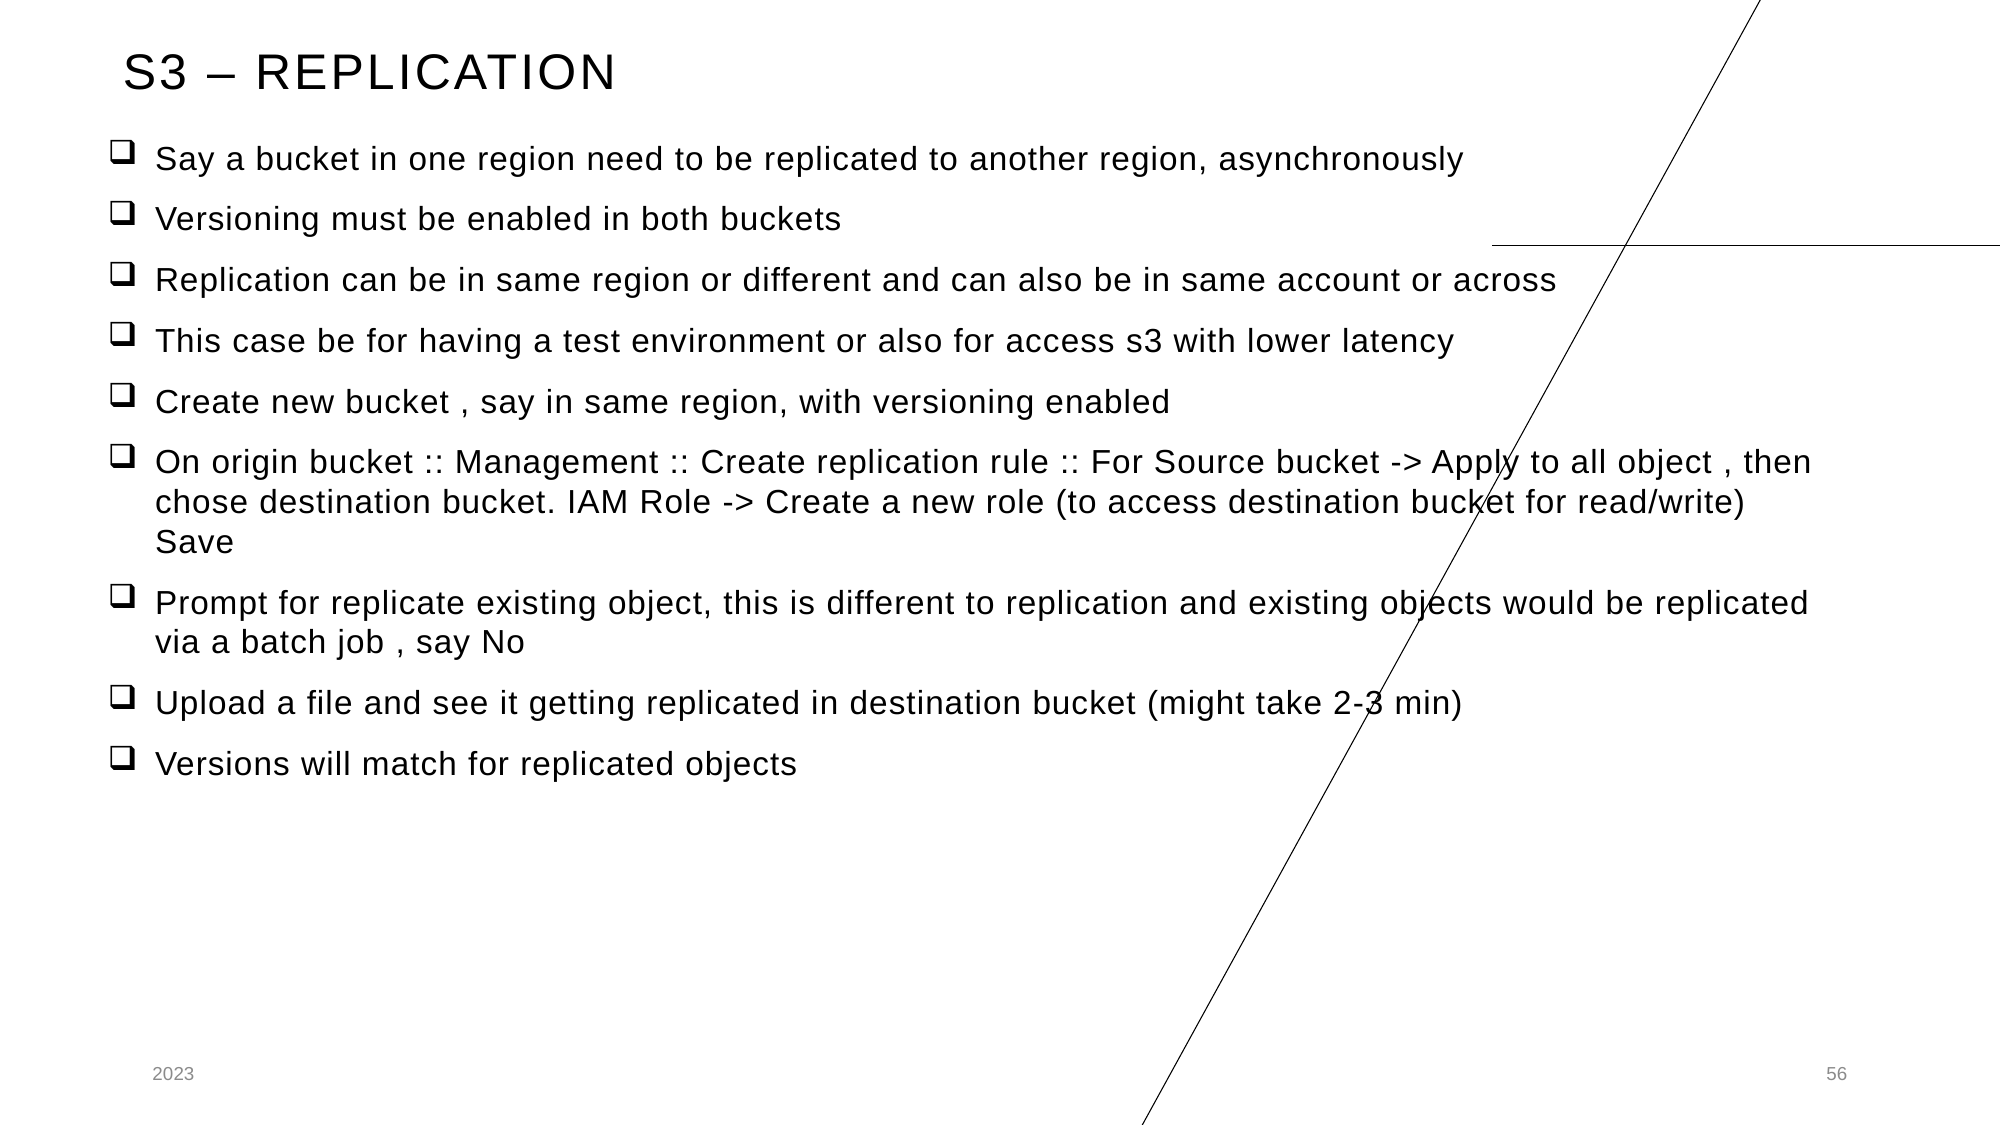

# S3 – Replication
Say a bucket in one region need to be replicated to another region, asynchronously
Versioning must be enabled in both buckets
Replication can be in same region or different and can also be in same account or across
This case be for having a test environment or also for access s3 with lower latency
Create new bucket , say in same region, with versioning enabled
On origin bucket :: Management :: Create replication rule :: For Source bucket -> Apply to all object , then chose destination bucket. IAM Role -> Create a new role (to access destination bucket for read/write) Save
Prompt for replicate existing object, this is different to replication and existing objects would be replicated via a batch job , say No
Upload a file and see it getting replicated in destination bucket (might take 2-3 min)
Versions will match for replicated objects

2023
56